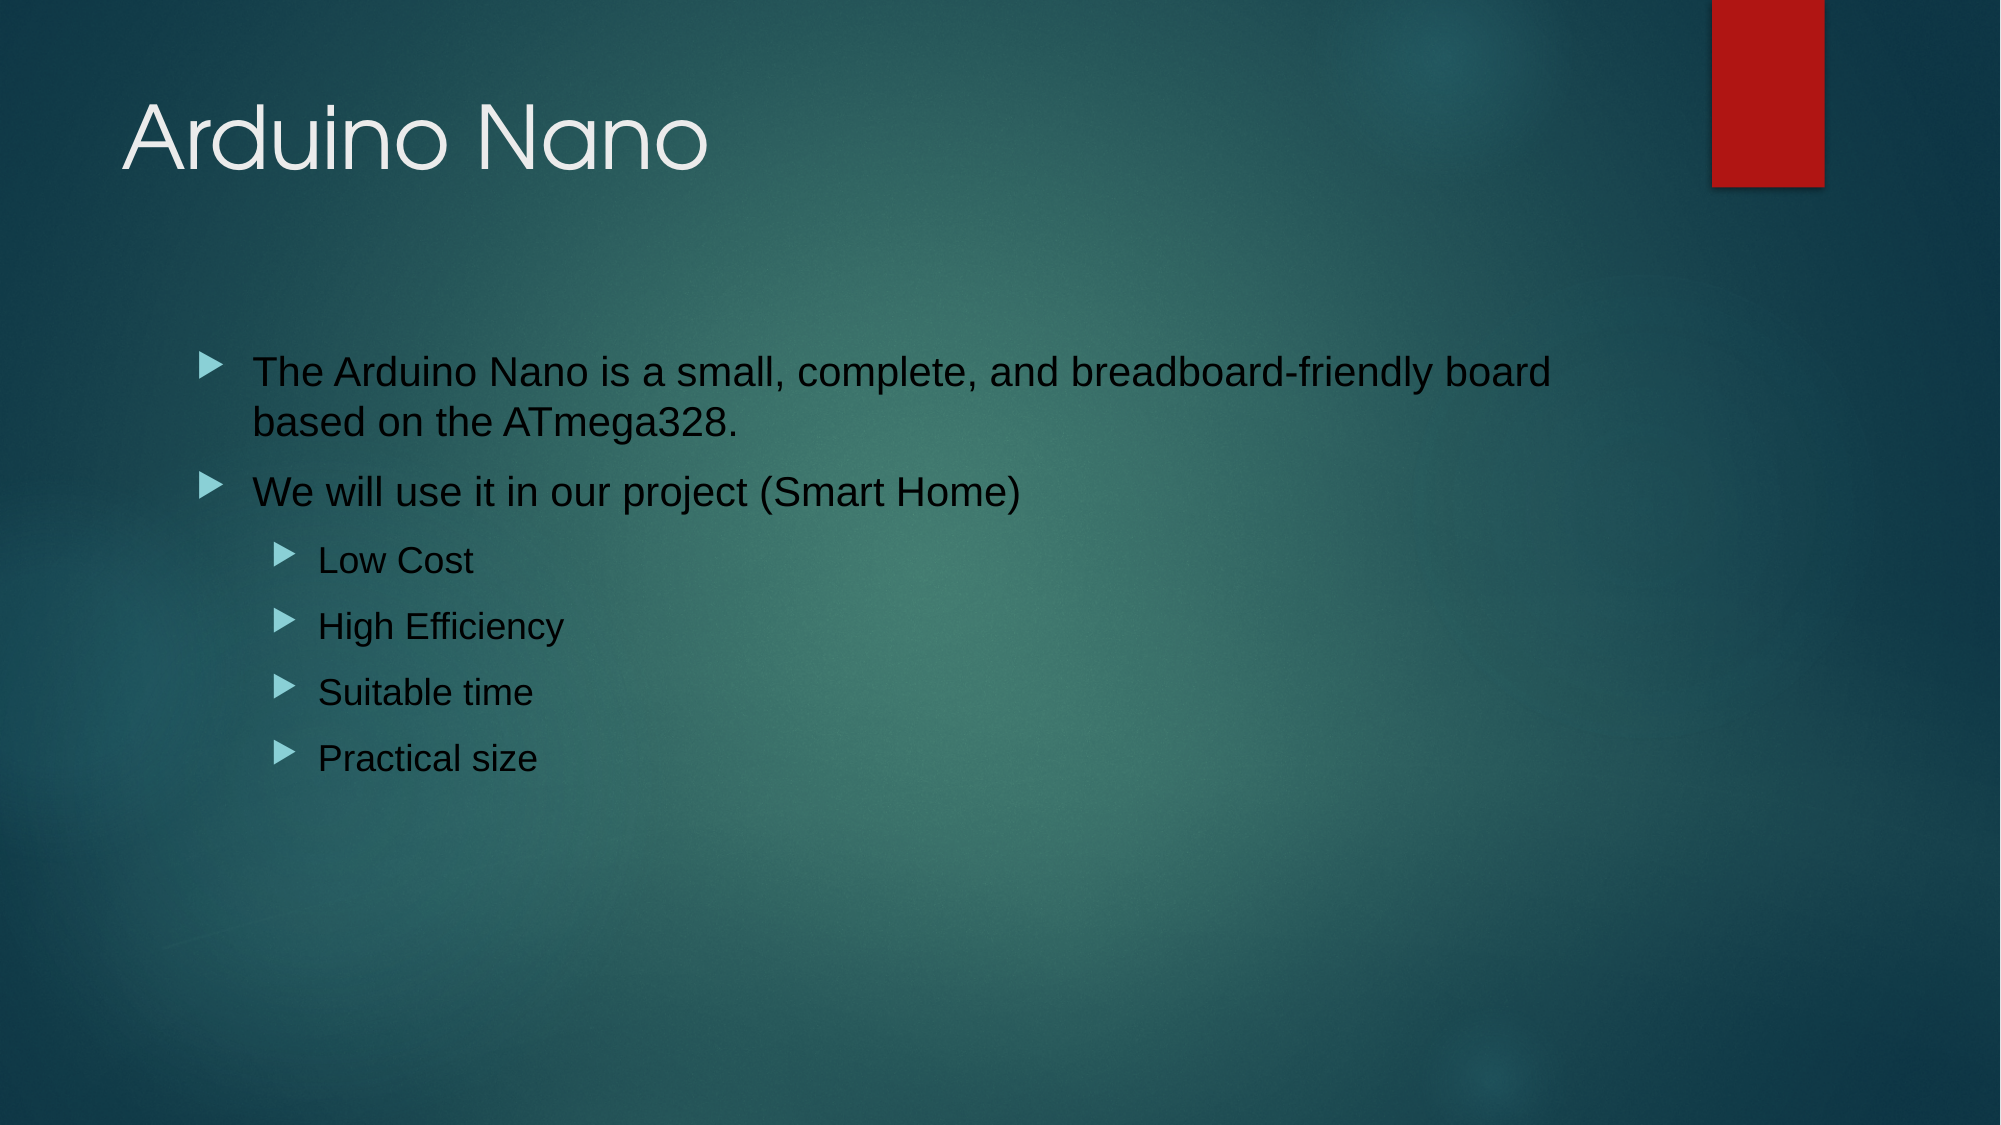

# Arduino Nano
The Arduino Nano is a small, complete, and breadboard-friendly board based on the ATmega328.
We will use it in our project (Smart Home)
Low Cost
High Efficiency
Suitable time
Practical size